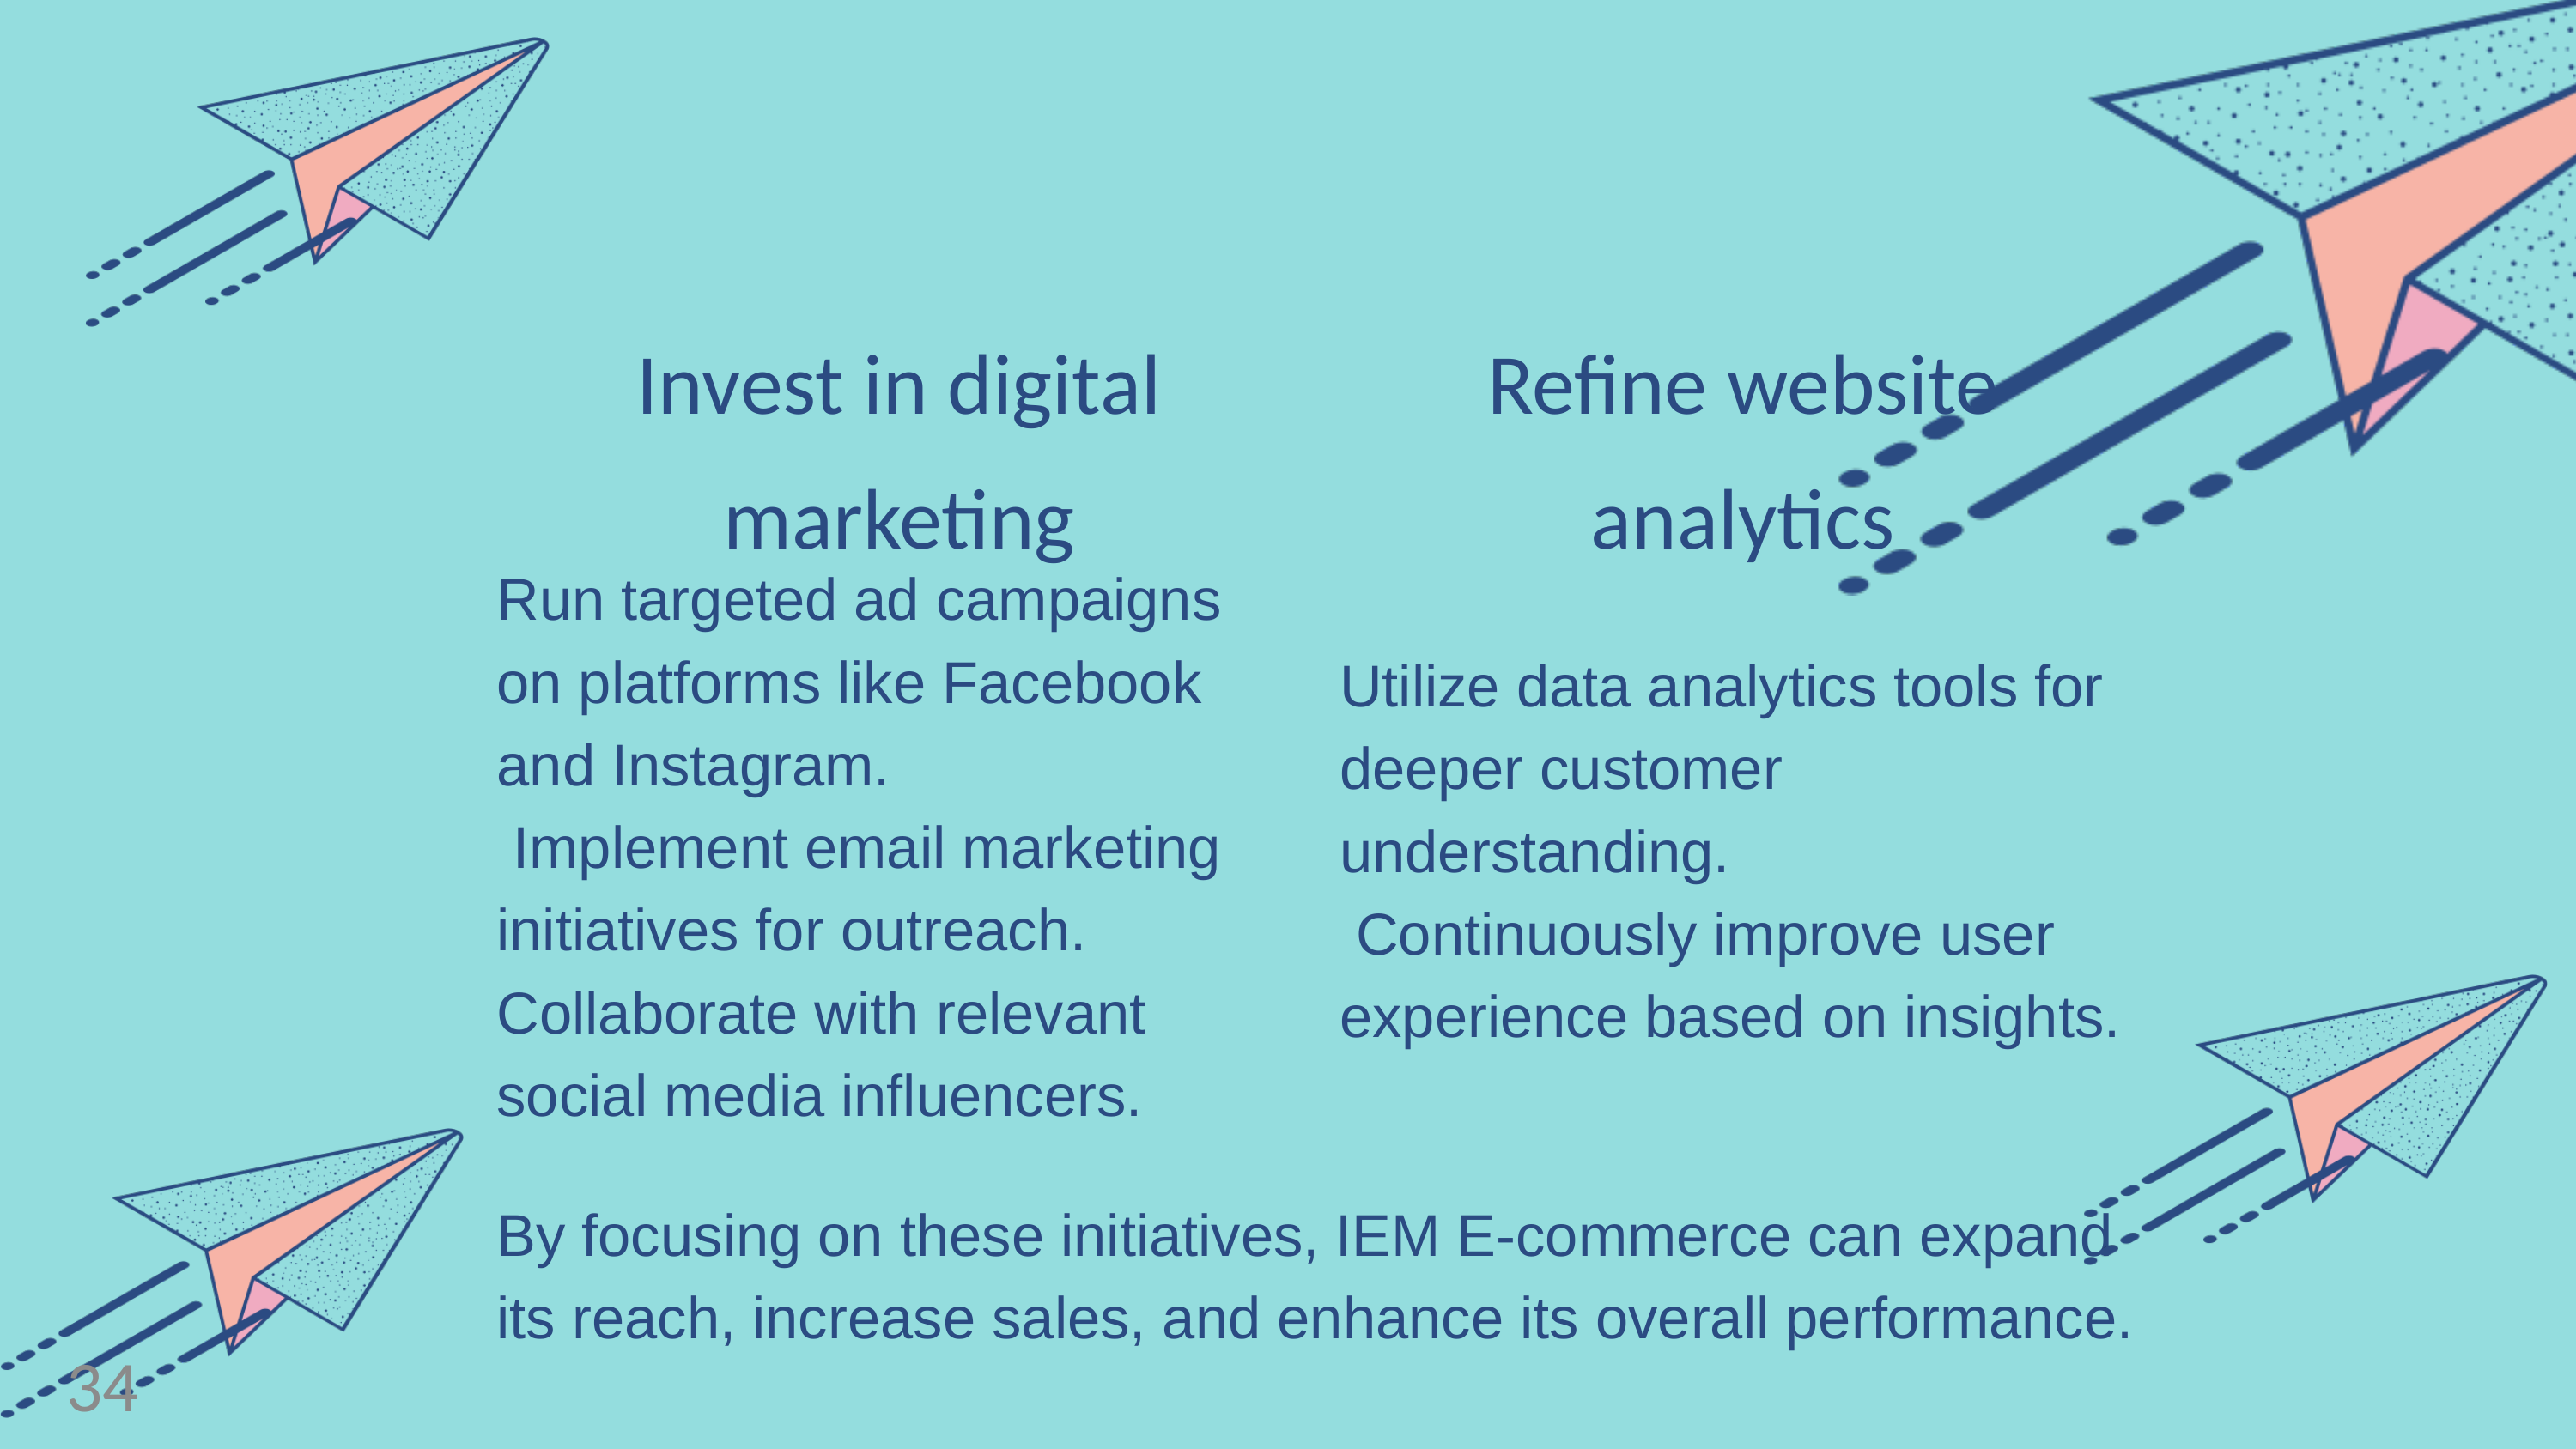

Invest in digital marketing
Run targeted ad campaigns on platforms like Facebook and Instagram.
 Implement email marketing initiatives for outreach.
Collaborate with relevant social media influencers.
Refine website analytics
Utilize data analytics tools for deeper customer understanding.
 Continuously improve user experience based on insights.

By focusing on these initiatives, IEM E-commerce can expand its reach, increase sales, and enhance its overall performance.
34